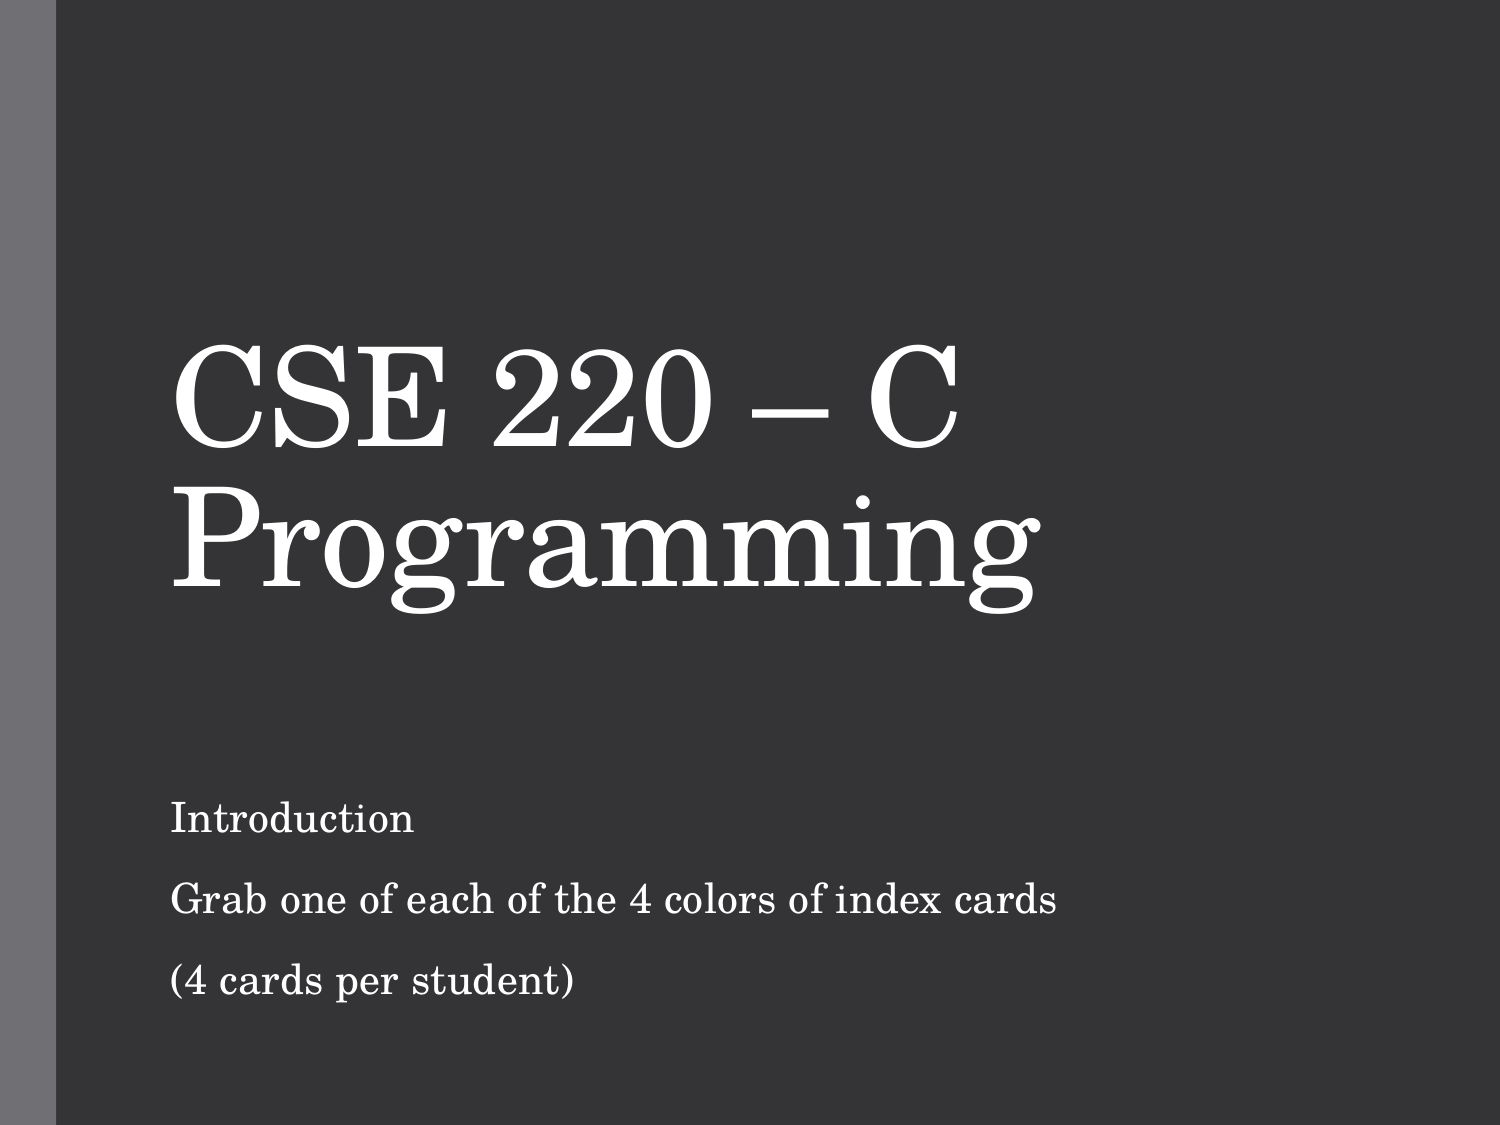

# CSE 220 – C Programming
Introduction
Grab one of each of the 4 colors of index cards
(4 cards per student)